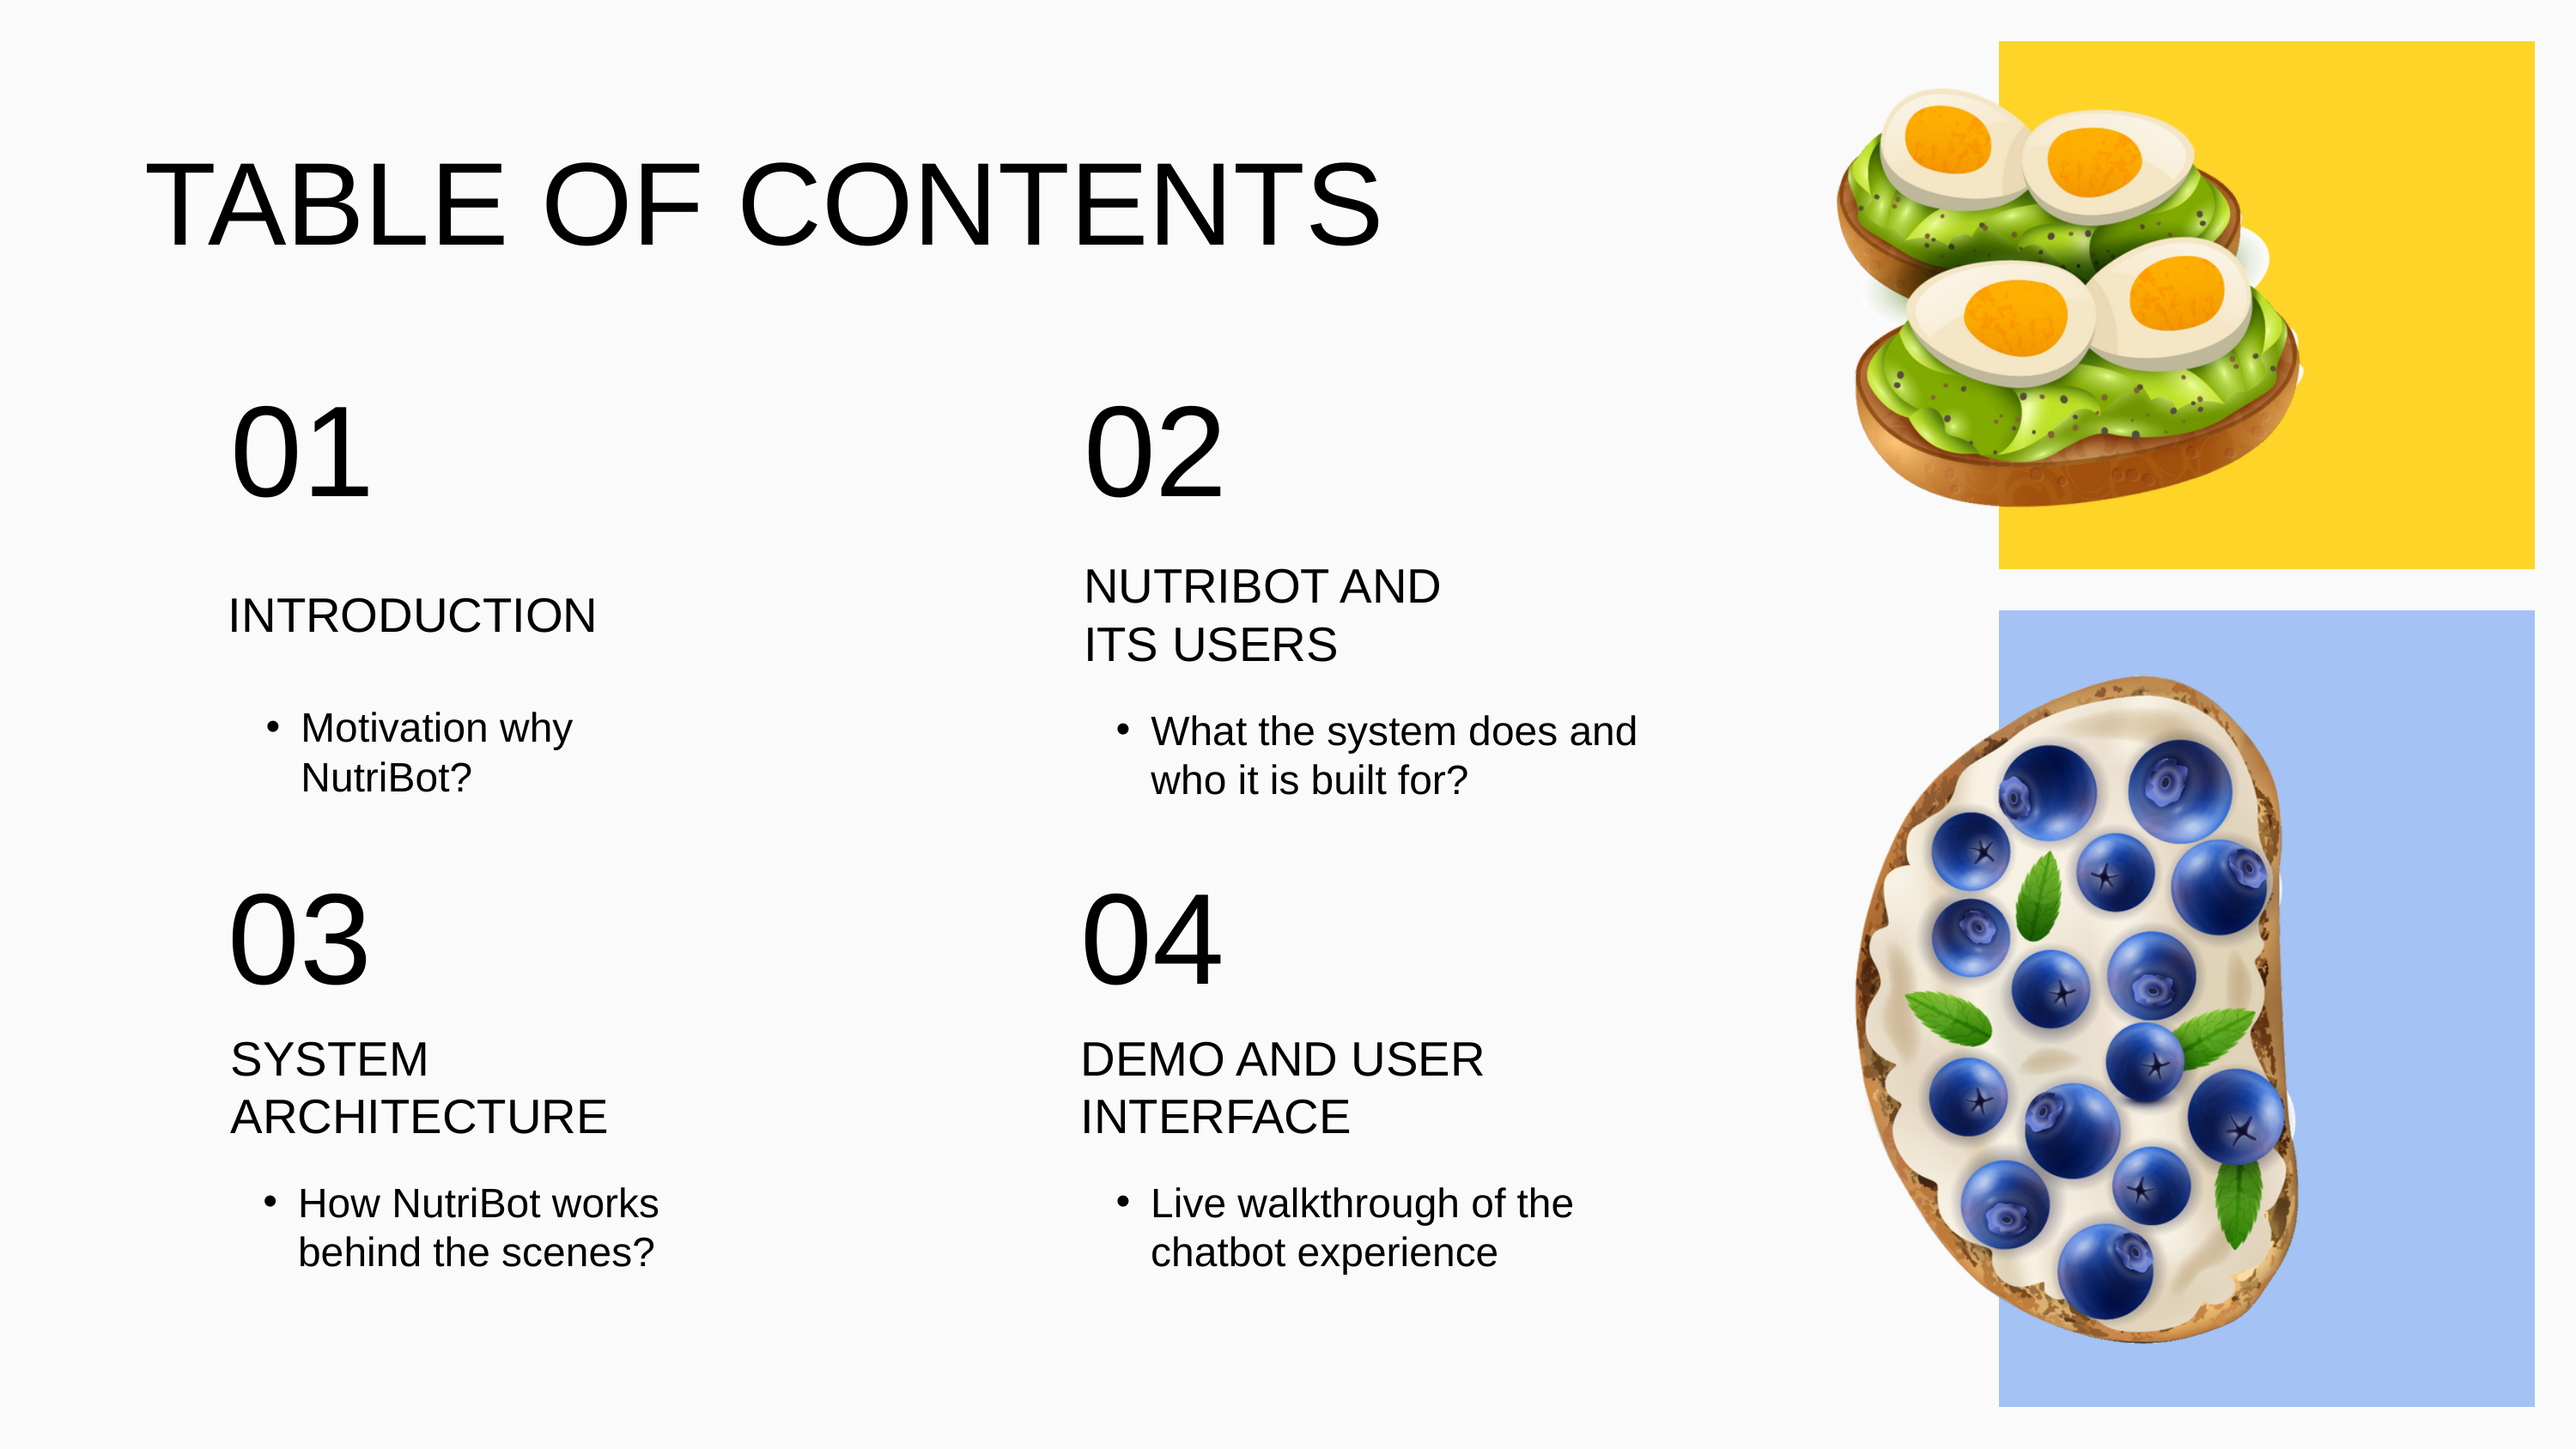

TABLE OF CONTENTS
01
02
NUTRIBOT AND ITS USERS
INTRODUCTION

Motivation why NutriBot?
What the system does and who it is built for?
03
04
SYSTEM ARCHITECTURE
DEMO AND USER INTERFACE
How NutriBot works behind the scenes?
Live walkthrough of the chatbot experience